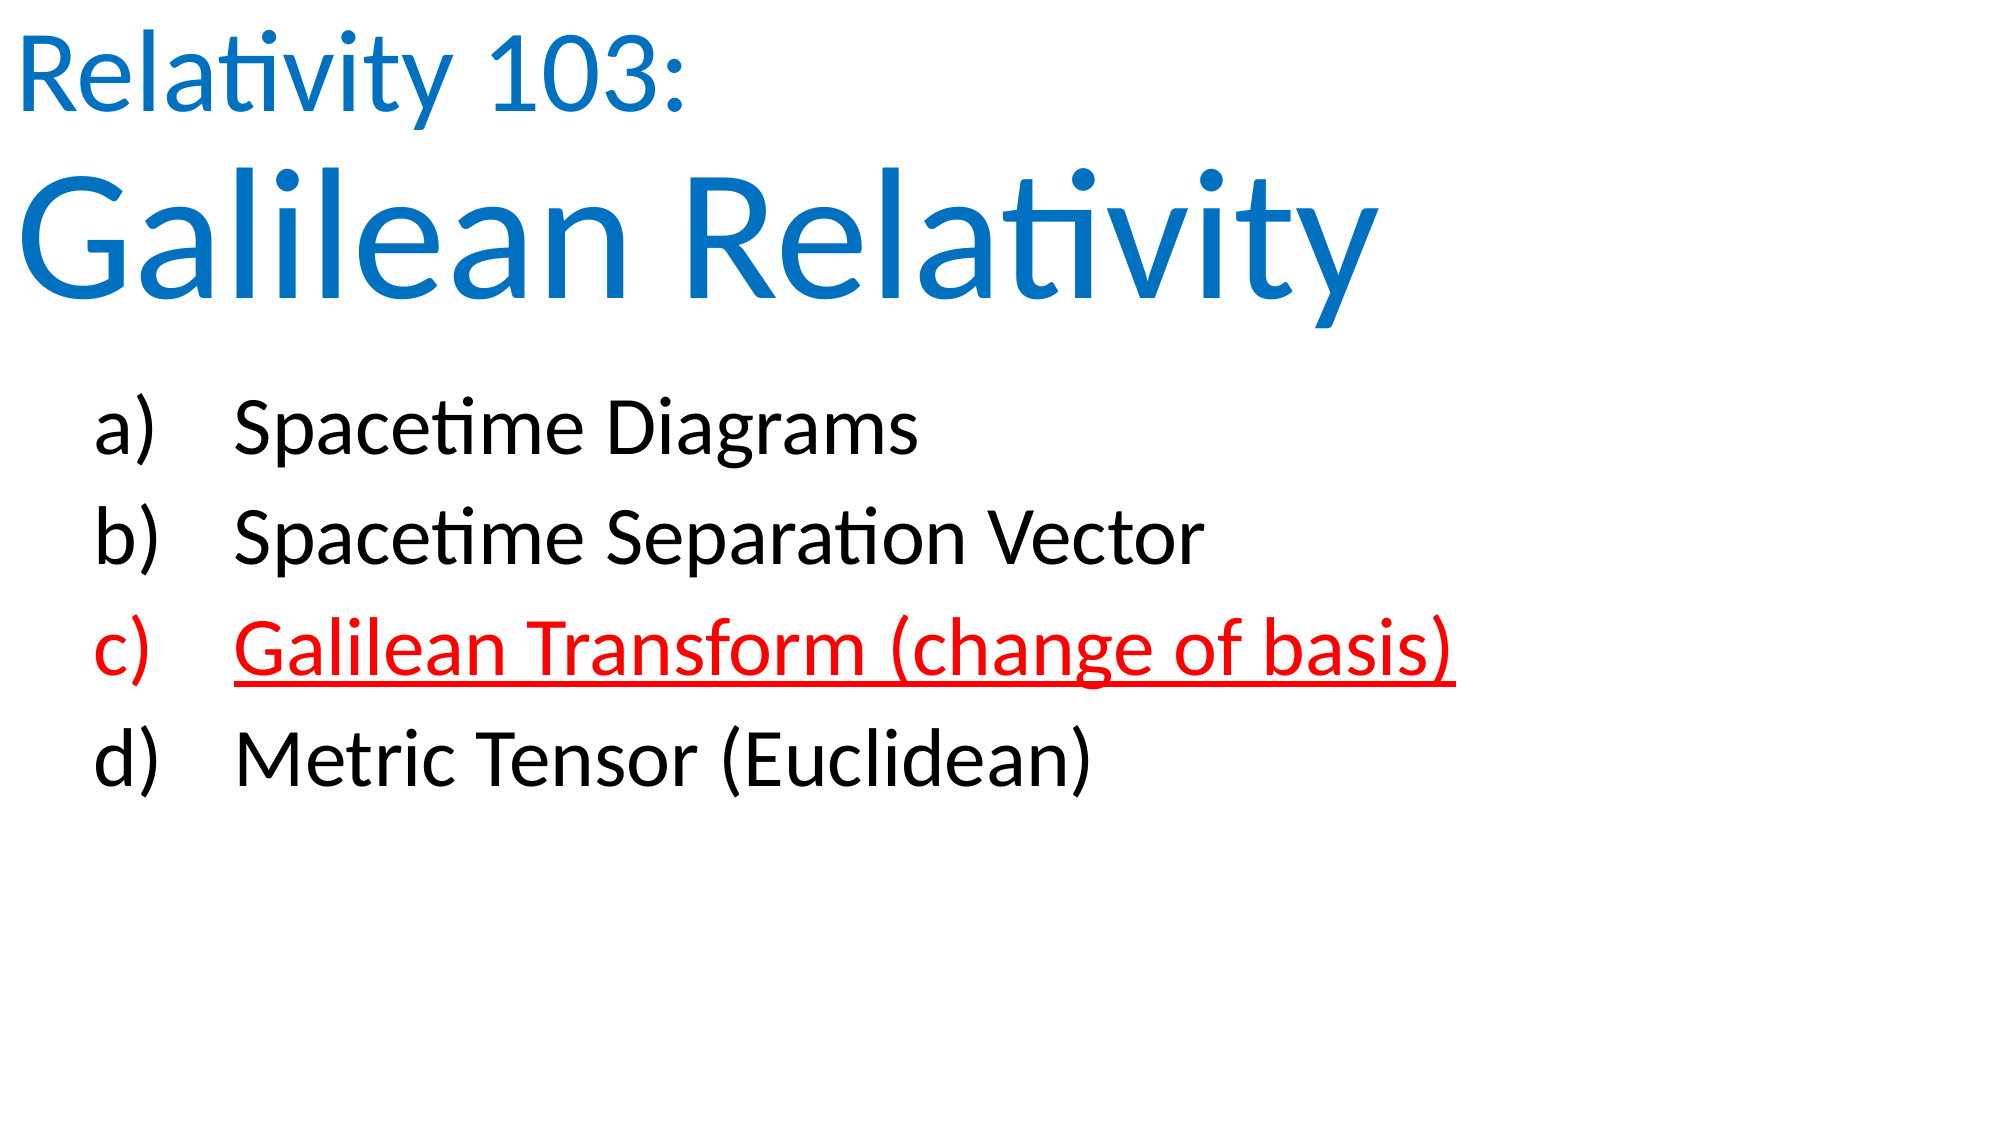

# Relativity 103: Galilean Relativity
Spacetime Diagrams
Spacetime Separation Vector
Galilean Transform (change of basis)
Metric Tensor (Euclidean)